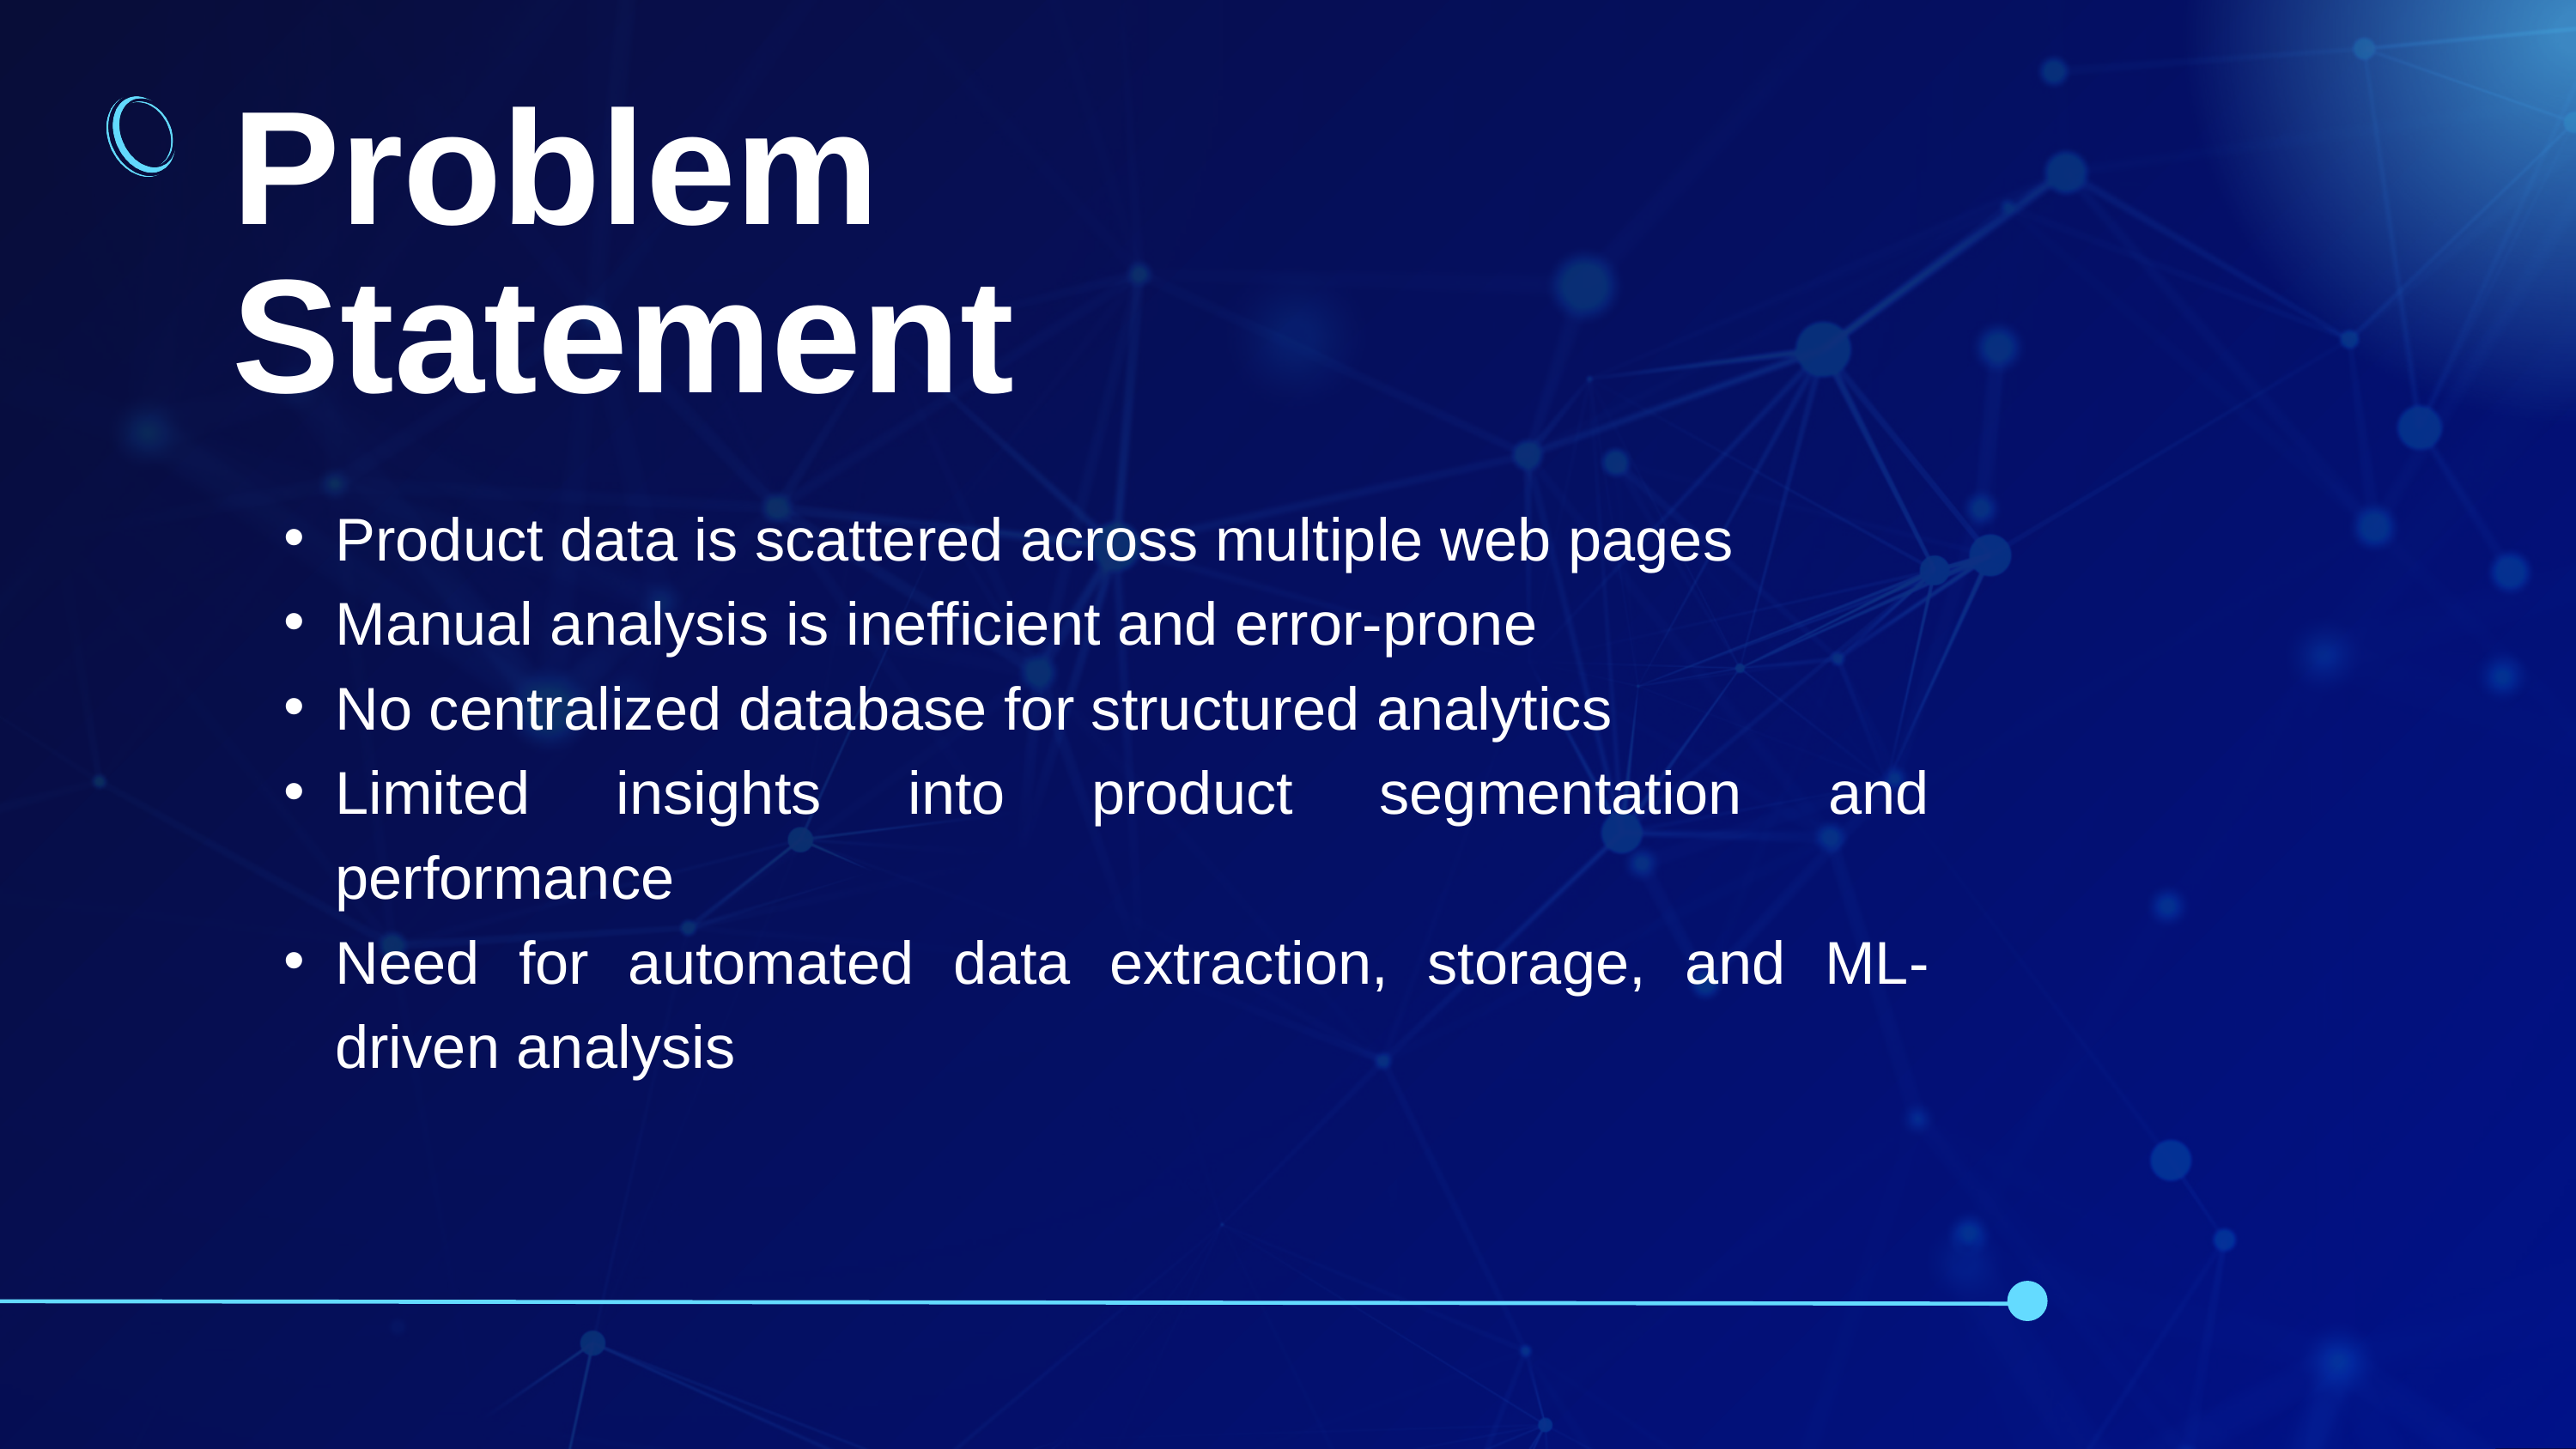

Problem Statement

Product data is scattered across multiple web pages
Manual analysis is inefficient and error-prone
No centralized database for structured analytics
Limited insights into product segmentation and performance
Need for automated data extraction, storage, and ML-driven analysis